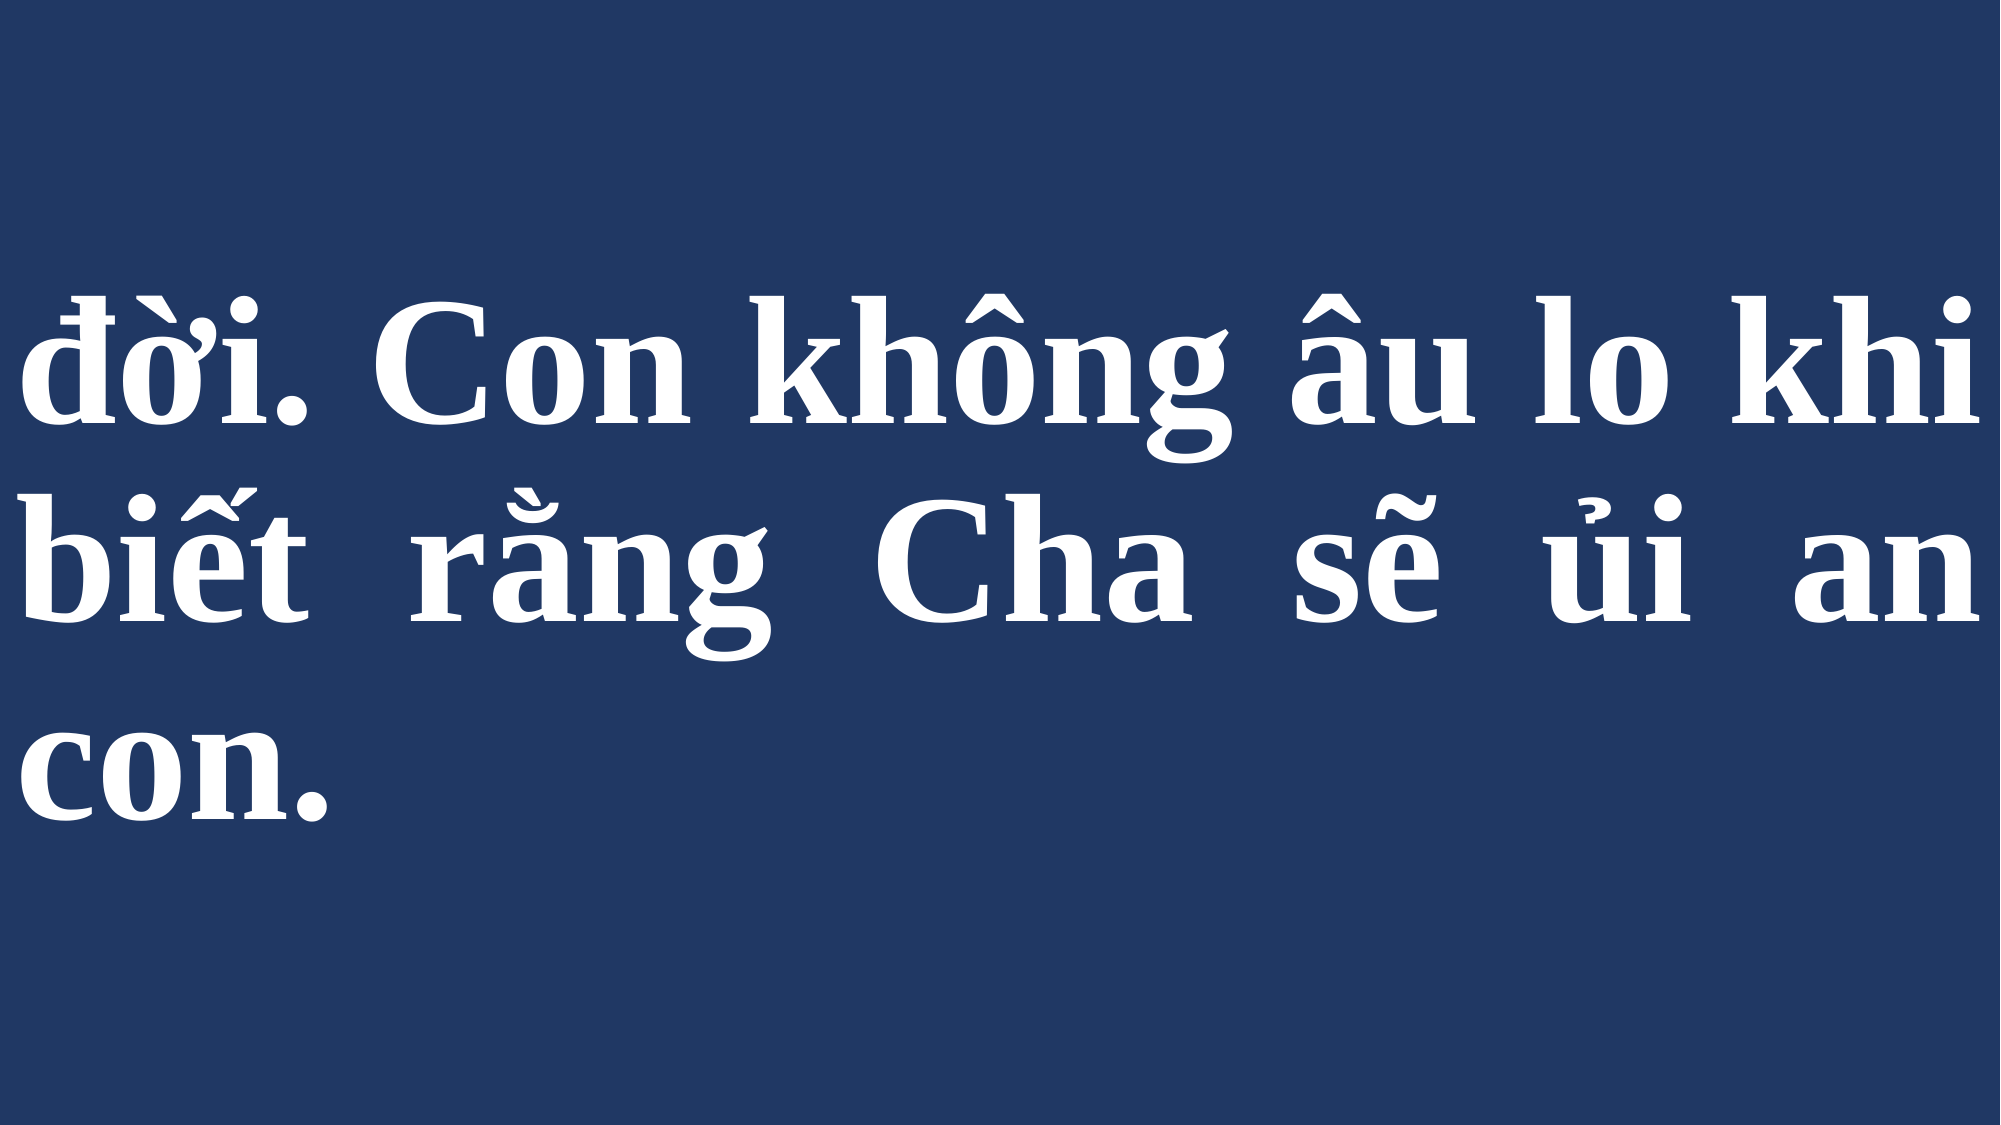

# đời. Con không âu lo khi biết rằng Cha sẽ ủi an con.